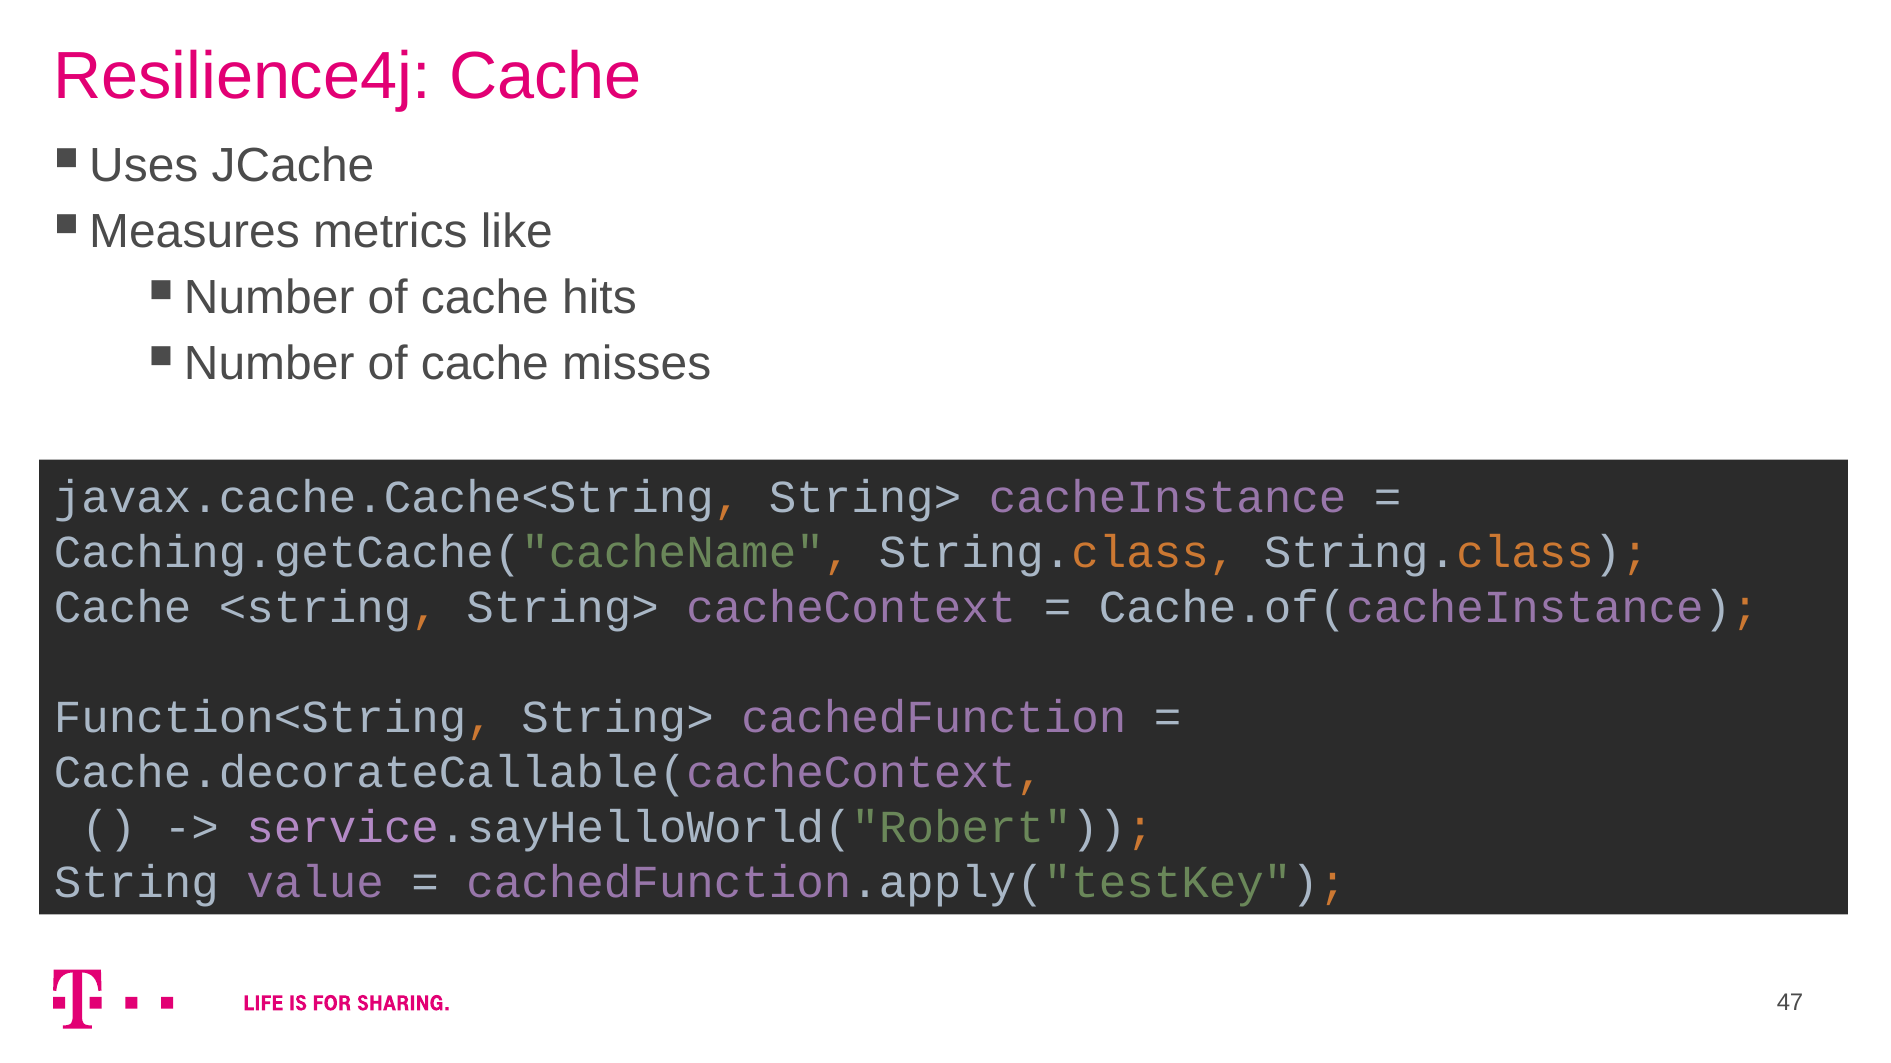

# Resilience4j: Cache
Uses JCache
Measures metrics like
Number of cache hits
Number of cache misses
javax.cache.Cache<String, String> cacheInstance = Caching.getCache("cacheName", String.class, String.class);
Cache <string, String> cacheContext = Cache.of(cacheInstance);
Function<String, String> cachedFunction = Cache.decorateCallable(cacheContext,
 () -> service.sayHelloWorld("Robert"));
String value = cachedFunction.apply("testKey");
47